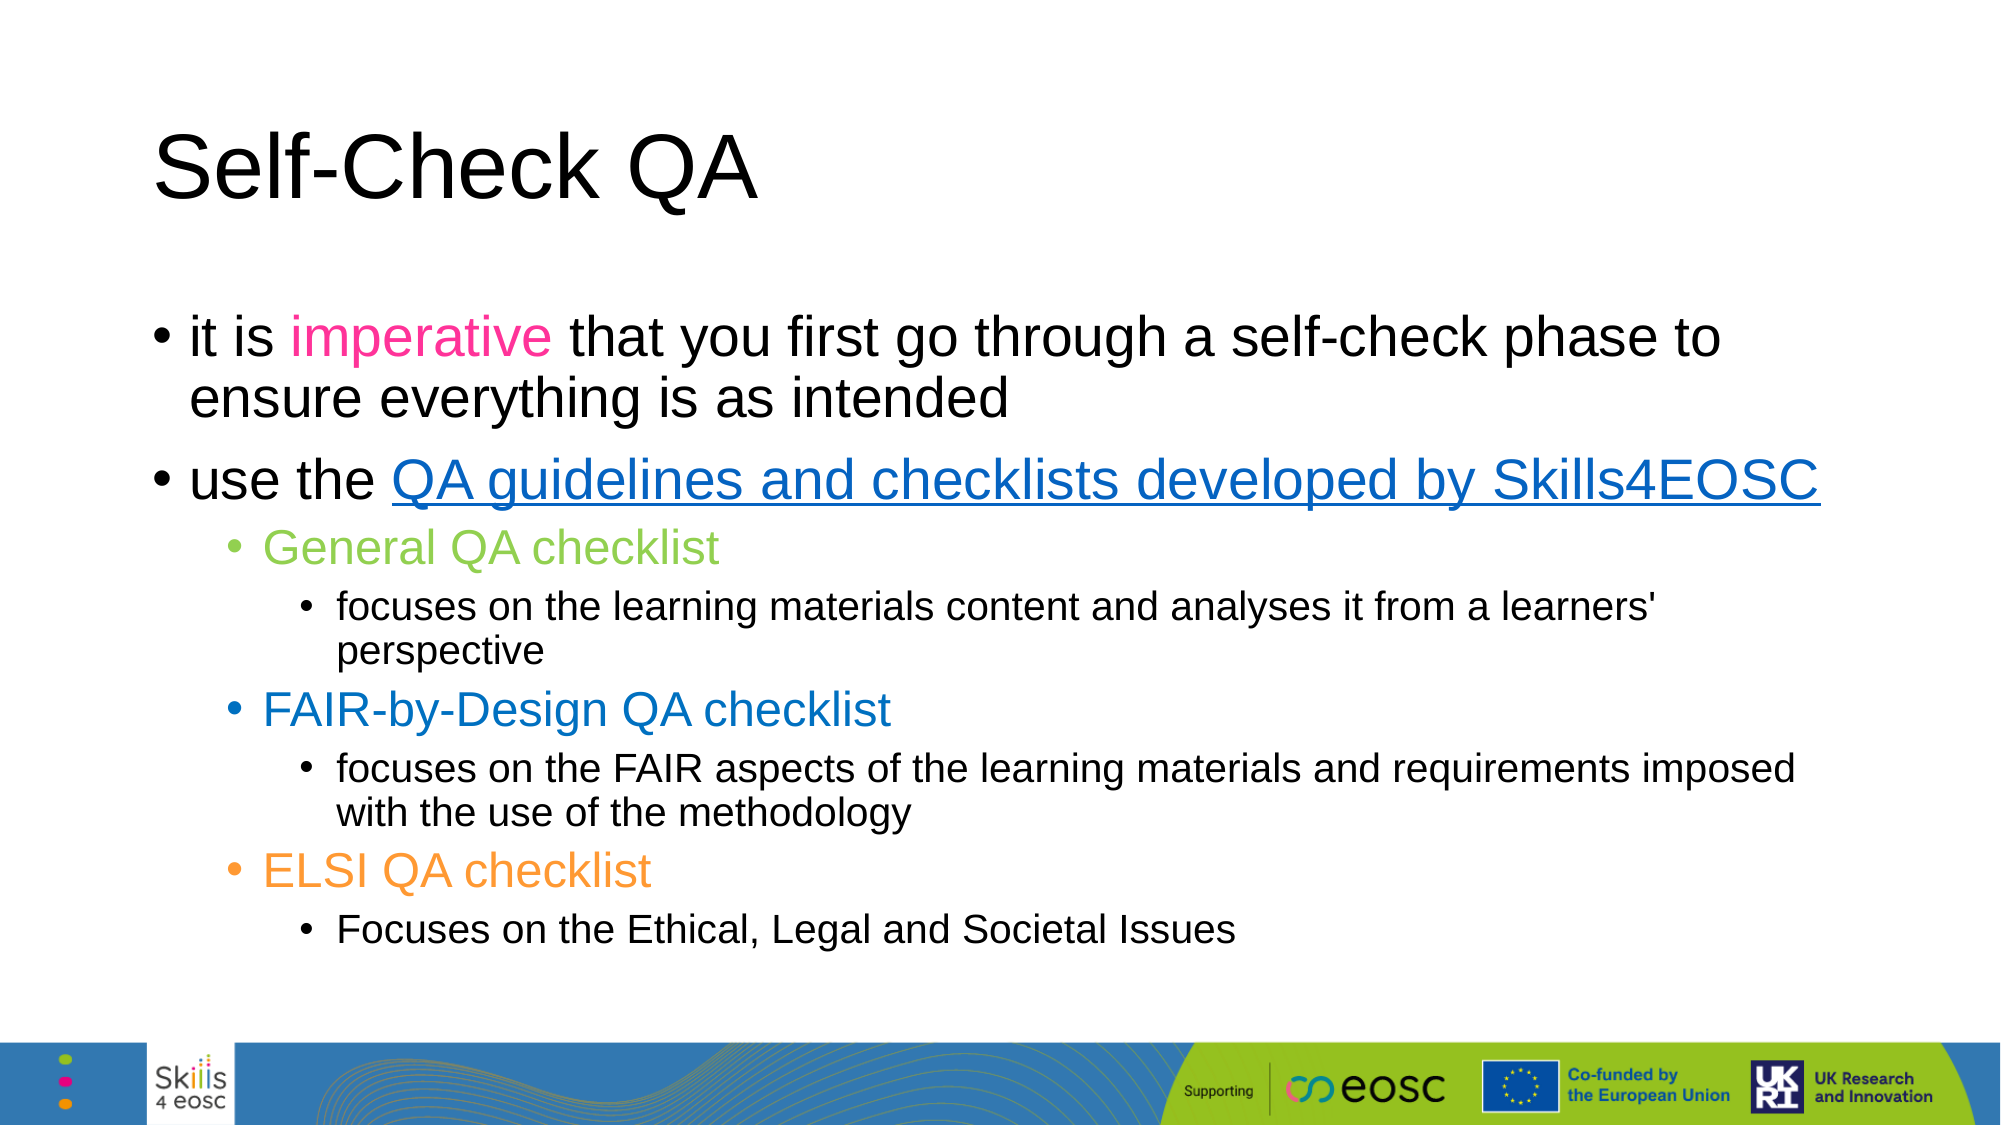

# Self-Check QA
it is imperative that you first go through a self-check phase to ensure everything is as intended
use the QA guidelines and checklists developed by Skills4EOSC
General QA checklist
focuses on the learning materials content and analyses it from a learners' perspective
FAIR-by-Design QA checklist
focuses on the FAIR aspects of the learning materials and requirements imposed with the use of the methodology
ELSI QA checklist
Focuses on the Ethical, Legal and Societal Issues